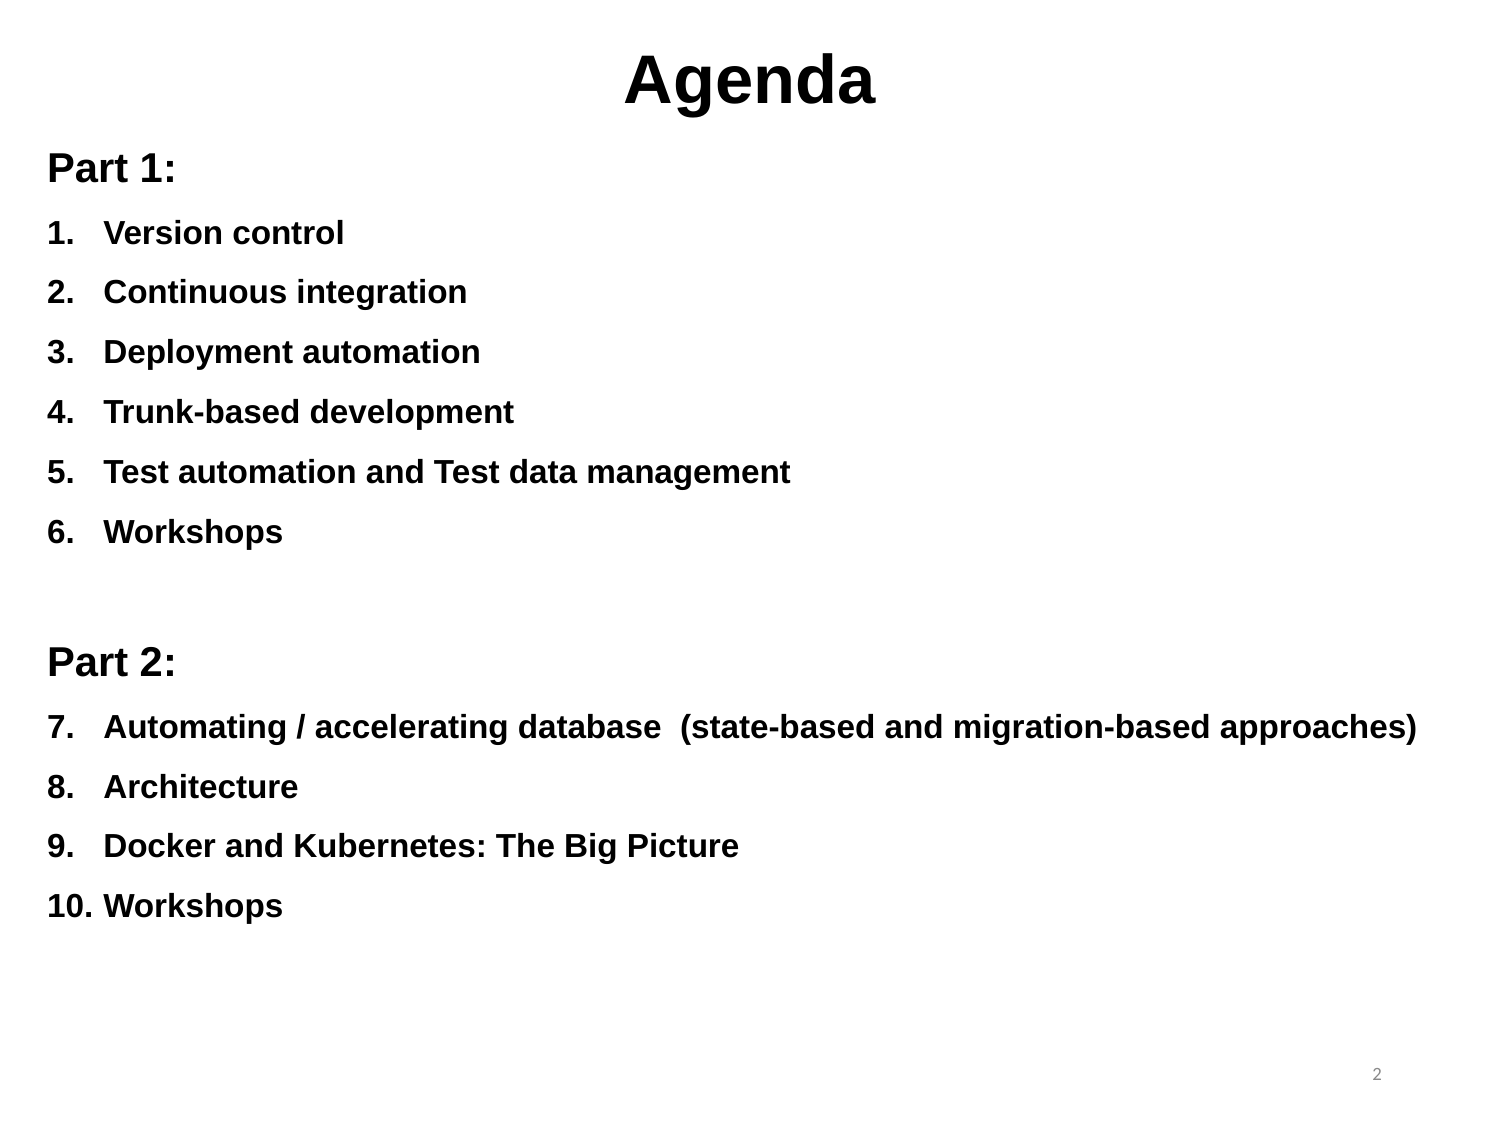

# Agenda
Part 1:
Version control
Continuous integration
Deployment automation
Trunk-based development
Test automation and Test data management
Workshops

Part 2:
Automating / accelerating database  (state-based and migration-based approaches)
Architecture
Docker and Kubernetes: The Big Picture
Workshops
2